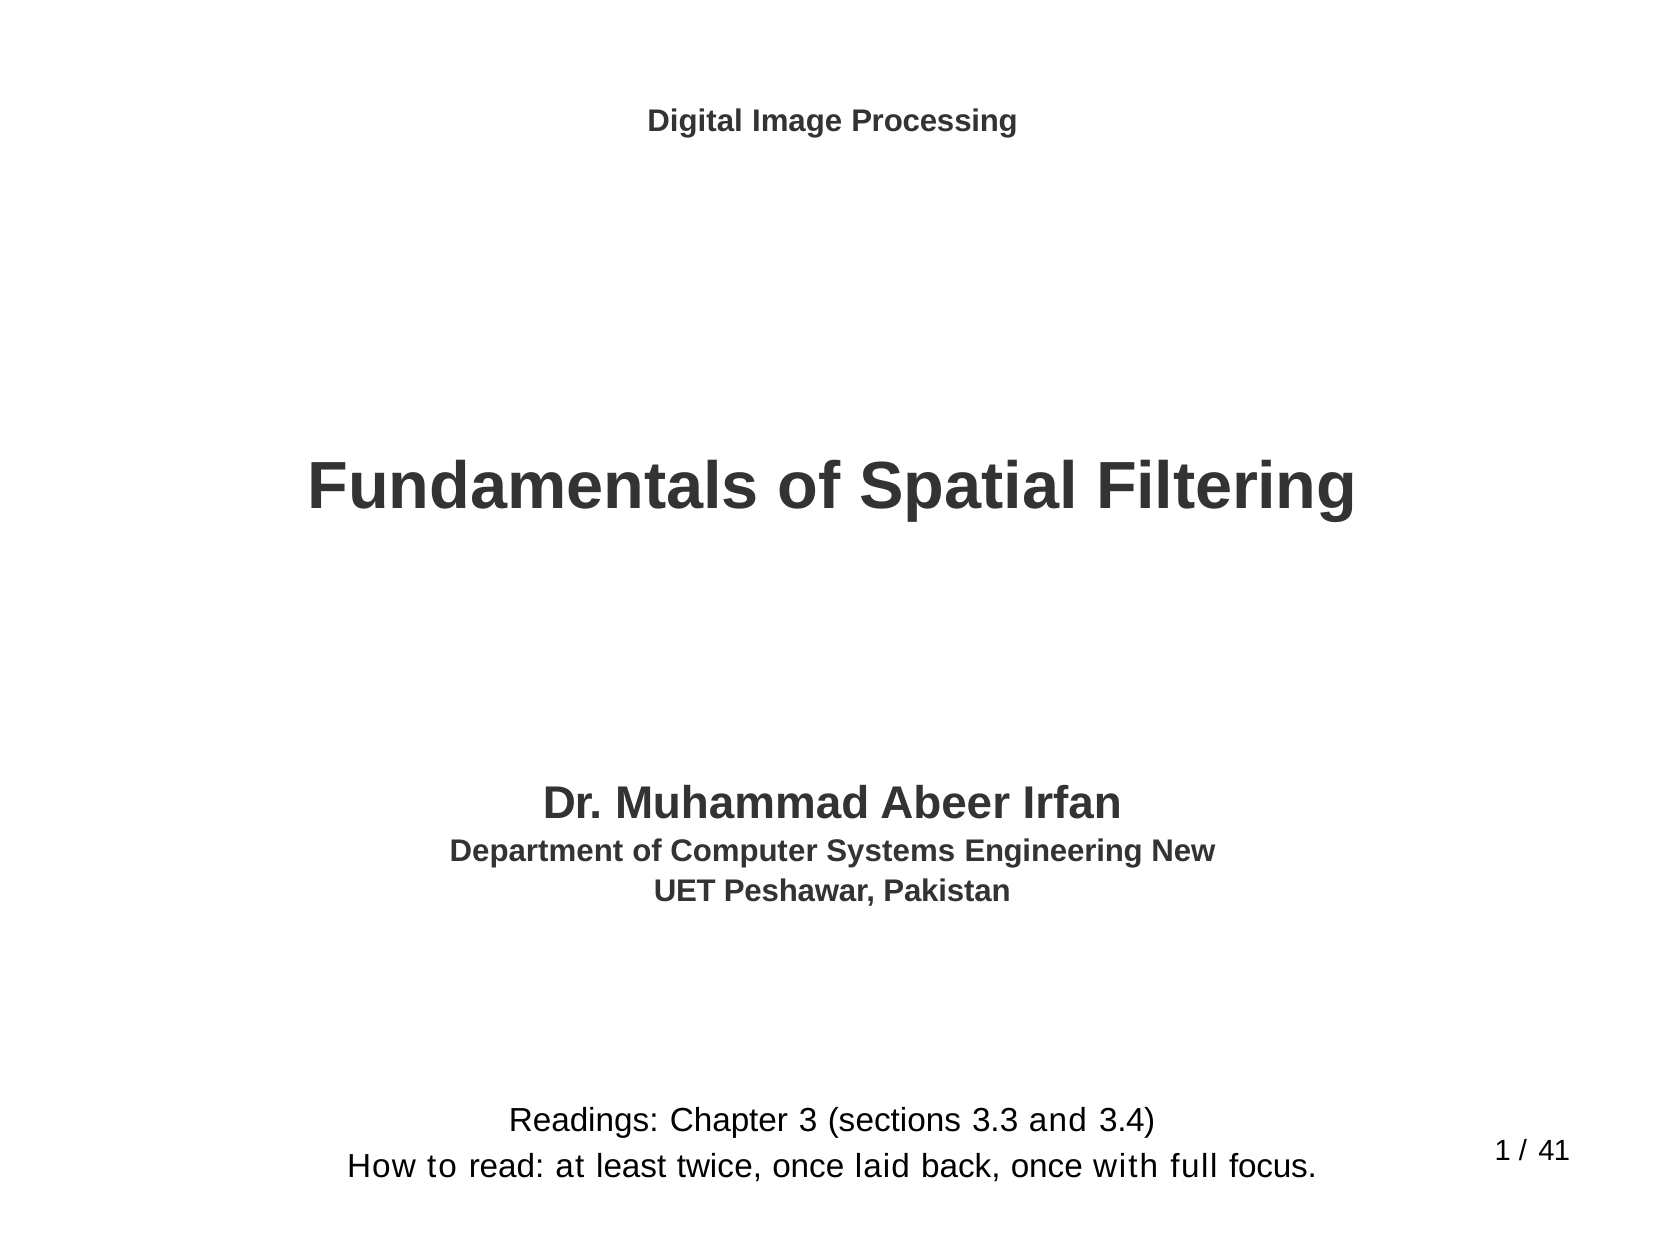

Digital Image Processing
# Fundamentals of Spatial Filtering
Dr. Muhammad Abeer Irfan
Department of Computer Systems Engineering New UET Peshawar, Pakistan
Readings: Chapter 3 (sections 3.3 and 3.4)
How to read: at least twice, once laid back, once with full focus.
1 / 41